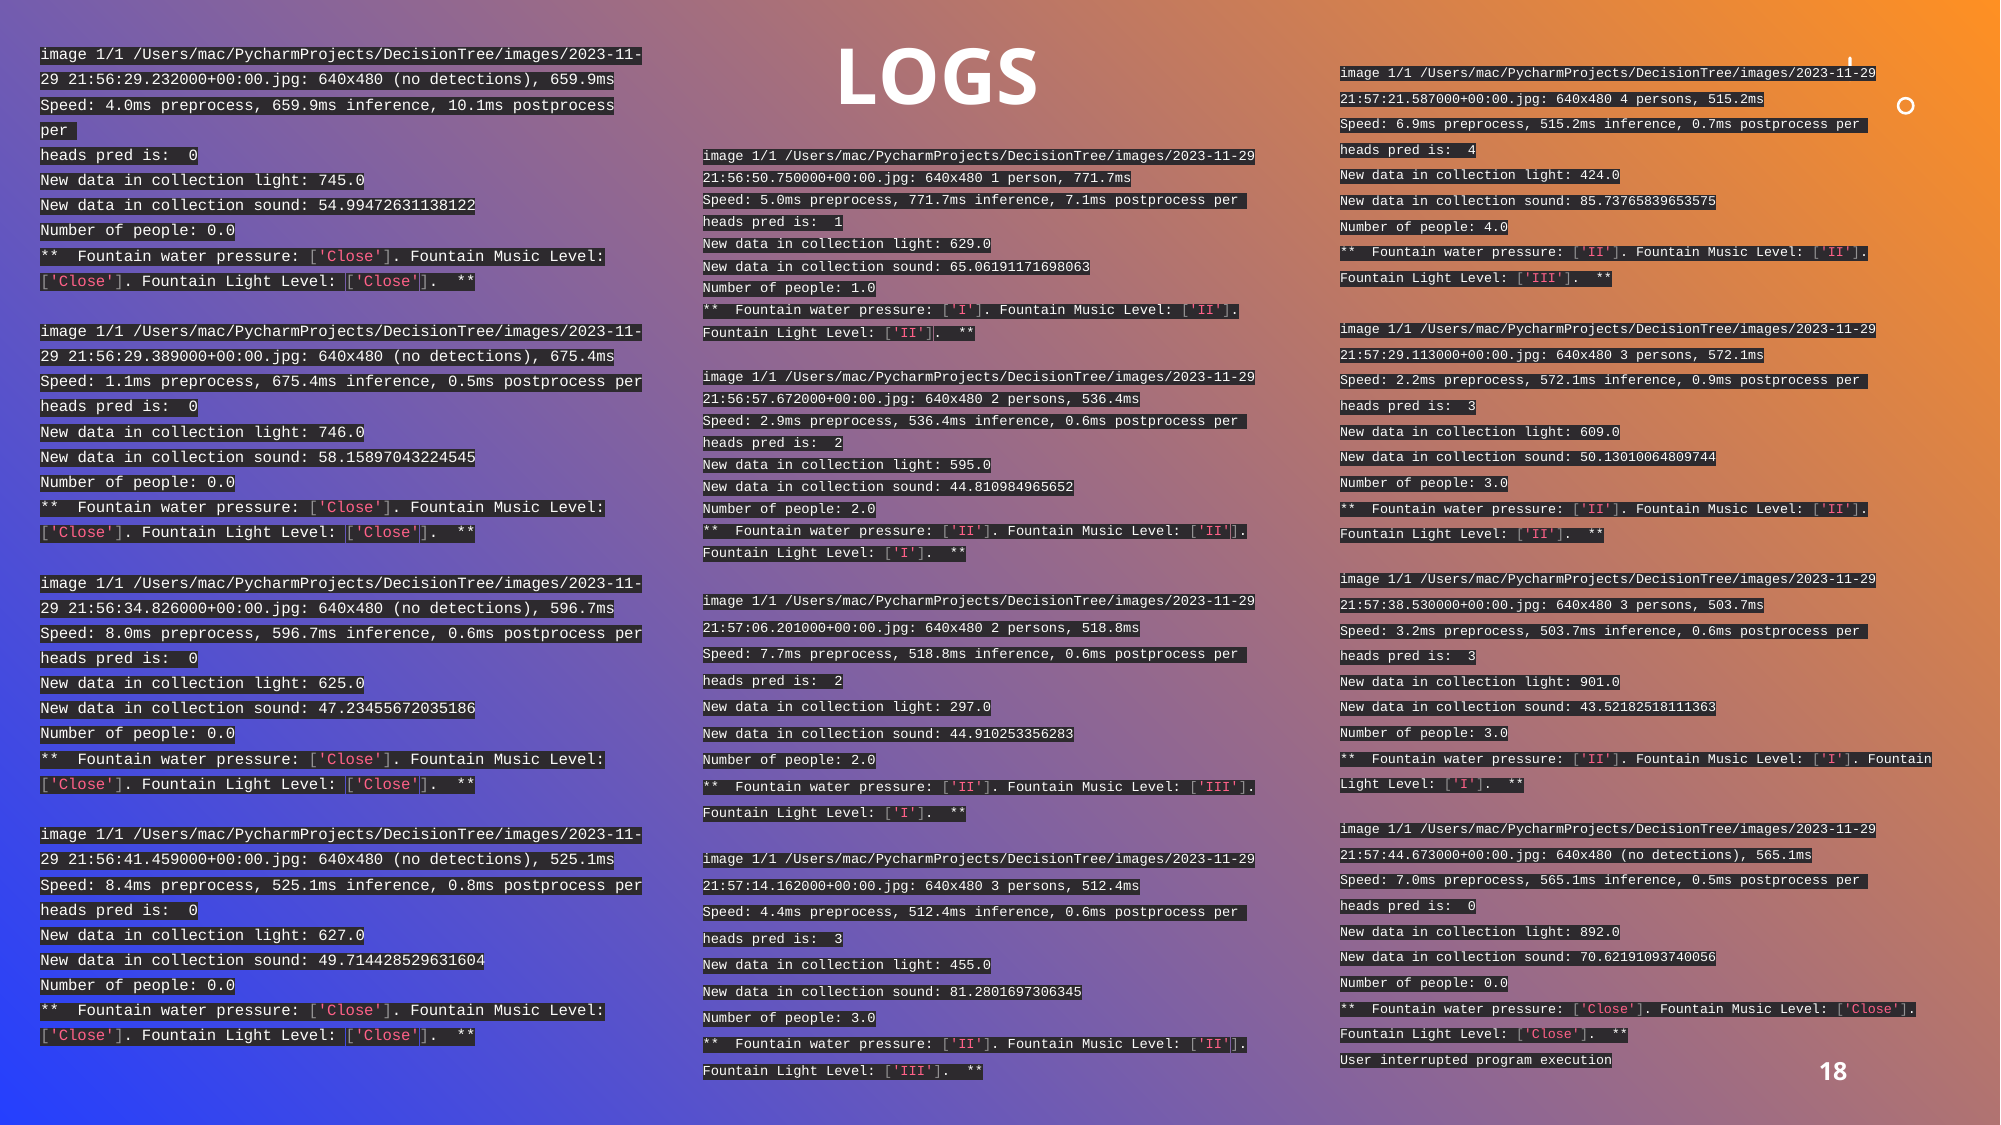

image 1/1 /Users/mac/PycharmProjects/DecisionTree/images/2023-11-29 21:56:29.232000+00:00.jpg: 640x480 (no detections), 659.9ms
Speed: 4.0ms preprocess, 659.9ms inference, 10.1ms postprocess per
heads pred is:  0
New data in collection light: 745.0
New data in collection sound: 54.99472631138122
Number of people: 0.0
**  Fountain water pressure: ['Close']. Fountain Music Level: ['Close']. Fountain Light Level: ['Close'].  **

image 1/1 /Users/mac/PycharmProjects/DecisionTree/images/2023-11-29 21:56:29.389000+00:00.jpg: 640x480 (no detections), 675.4ms
Speed: 1.1ms preprocess, 675.4ms inference, 0.5ms postprocess per
heads pred is:  0
New data in collection light: 746.0
New data in collection sound: 58.15897043224545
Number of people: 0.0
**  Fountain water pressure: ['Close']. Fountain Music Level: ['Close']. Fountain Light Level: ['Close'].  **

image 1/1 /Users/mac/PycharmProjects/DecisionTree/images/2023-11-29 21:56:34.826000+00:00.jpg: 640x480 (no detections), 596.7ms
Speed: 8.0ms preprocess, 596.7ms inference, 0.6ms postprocess per
heads pred is:  0
New data in collection light: 625.0
New data in collection sound: 47.23455672035186
Number of people: 0.0
**  Fountain water pressure: ['Close']. Fountain Music Level: ['Close']. Fountain Light Level: ['Close'].  **

image 1/1 /Users/mac/PycharmProjects/DecisionTree/images/2023-11-29 21:56:41.459000+00:00.jpg: 640x480 (no detections), 525.1ms
Speed: 8.4ms preprocess, 525.1ms inference, 0.8ms postprocess per
heads pred is:  0
New data in collection light: 627.0
New data in collection sound: 49.714428529631604
Number of people: 0.0
**  Fountain water pressure: ['Close']. Fountain Music Level: ['Close']. Fountain Light Level: ['Close'].  **
# LOGS

image 1/1 /Users/mac/PycharmProjects/DecisionTree/images/2023-11-29 21:57:21.587000+00:00.jpg: 640x480 4 persons, 515.2ms
Speed: 6.9ms preprocess, 515.2ms inference, 0.7ms postprocess per
heads pred is:  4
New data in collection light: 424.0
New data in collection sound: 85.73765839653575
Number of people: 4.0
**  Fountain water pressure: ['II']. Fountain Music Level: ['II']. Fountain Light Level: ['III'].  **

image 1/1 /Users/mac/PycharmProjects/DecisionTree/images/2023-11-29 21:57:29.113000+00:00.jpg: 640x480 3 persons, 572.1ms
Speed: 2.2ms preprocess, 572.1ms inference, 0.9ms postprocess per
heads pred is:  3
New data in collection light: 609.0
New data in collection sound: 50.13010064809744
Number of people: 3.0
**  Fountain water pressure: ['II']. Fountain Music Level: ['II']. Fountain Light Level: ['II'].  **

image 1/1 /Users/mac/PycharmProjects/DecisionTree/images/2023-11-29 21:57:38.530000+00:00.jpg: 640x480 3 persons, 503.7ms
Speed: 3.2ms preprocess, 503.7ms inference, 0.6ms postprocess per
heads pred is:  3
New data in collection light: 901.0
New data in collection sound: 43.52182518111363
Number of people: 3.0
**  Fountain water pressure: ['II']. Fountain Music Level: ['I']. Fountain Light Level: ['I'].  **

image 1/1 /Users/mac/PycharmProjects/DecisionTree/images/2023-11-29 21:57:44.673000+00:00.jpg: 640x480 (no detections), 565.1ms
Speed: 7.0ms preprocess, 565.1ms inference, 0.5ms postprocess per
heads pred is:  0
New data in collection light: 892.0
New data in collection sound: 70.62191093740056
Number of people: 0.0
**  Fountain water pressure: ['Close']. Fountain Music Level: ['Close']. Fountain Light Level: ['Close'].  **
User interrupted program execution
image 1/1 /Users/mac/PycharmProjects/DecisionTree/images/2023-11-29 21:56:50.750000+00:00.jpg: 640x480 1 person, 771.7ms
Speed: 5.0ms preprocess, 771.7ms inference, 7.1ms postprocess per
heads pred is:  1
New data in collection light: 629.0
New data in collection sound: 65.06191171698063
Number of people: 1.0
**  Fountain water pressure: ['I']. Fountain Music Level: ['II']. Fountain Light Level: ['II'].  **

image 1/1 /Users/mac/PycharmProjects/DecisionTree/images/2023-11-29 21:56:57.672000+00:00.jpg: 640x480 2 persons, 536.4ms
Speed: 2.9ms preprocess, 536.4ms inference, 0.6ms postprocess per
heads pred is:  2
New data in collection light: 595.0
New data in collection sound: 44.810984965652
Number of people: 2.0
**  Fountain water pressure: ['II']. Fountain Music Level: ['II']. Fountain Light Level: ['I'].  **

image 1/1 /Users/mac/PycharmProjects/DecisionTree/images/2023-11-29 21:57:06.201000+00:00.jpg: 640x480 2 persons, 518.8ms
Speed: 7.7ms preprocess, 518.8ms inference, 0.6ms postprocess per
heads pred is:  2
New data in collection light: 297.0
New data in collection sound: 44.910253356283
Number of people: 2.0
**  Fountain water pressure: ['II']. Fountain Music Level: ['III']. Fountain Light Level: ['I'].  **

image 1/1 /Users/mac/PycharmProjects/DecisionTree/images/2023-11-29 21:57:14.162000+00:00.jpg: 640x480 3 persons, 512.4ms
Speed: 4.4ms preprocess, 512.4ms inference, 0.6ms postprocess per
heads pred is:  3
New data in collection light: 455.0
New data in collection sound: 81.2801697306345
Number of people: 3.0
**  Fountain water pressure: ['II']. Fountain Music Level: ['II']. Fountain Light Level: ['III'].  **
18